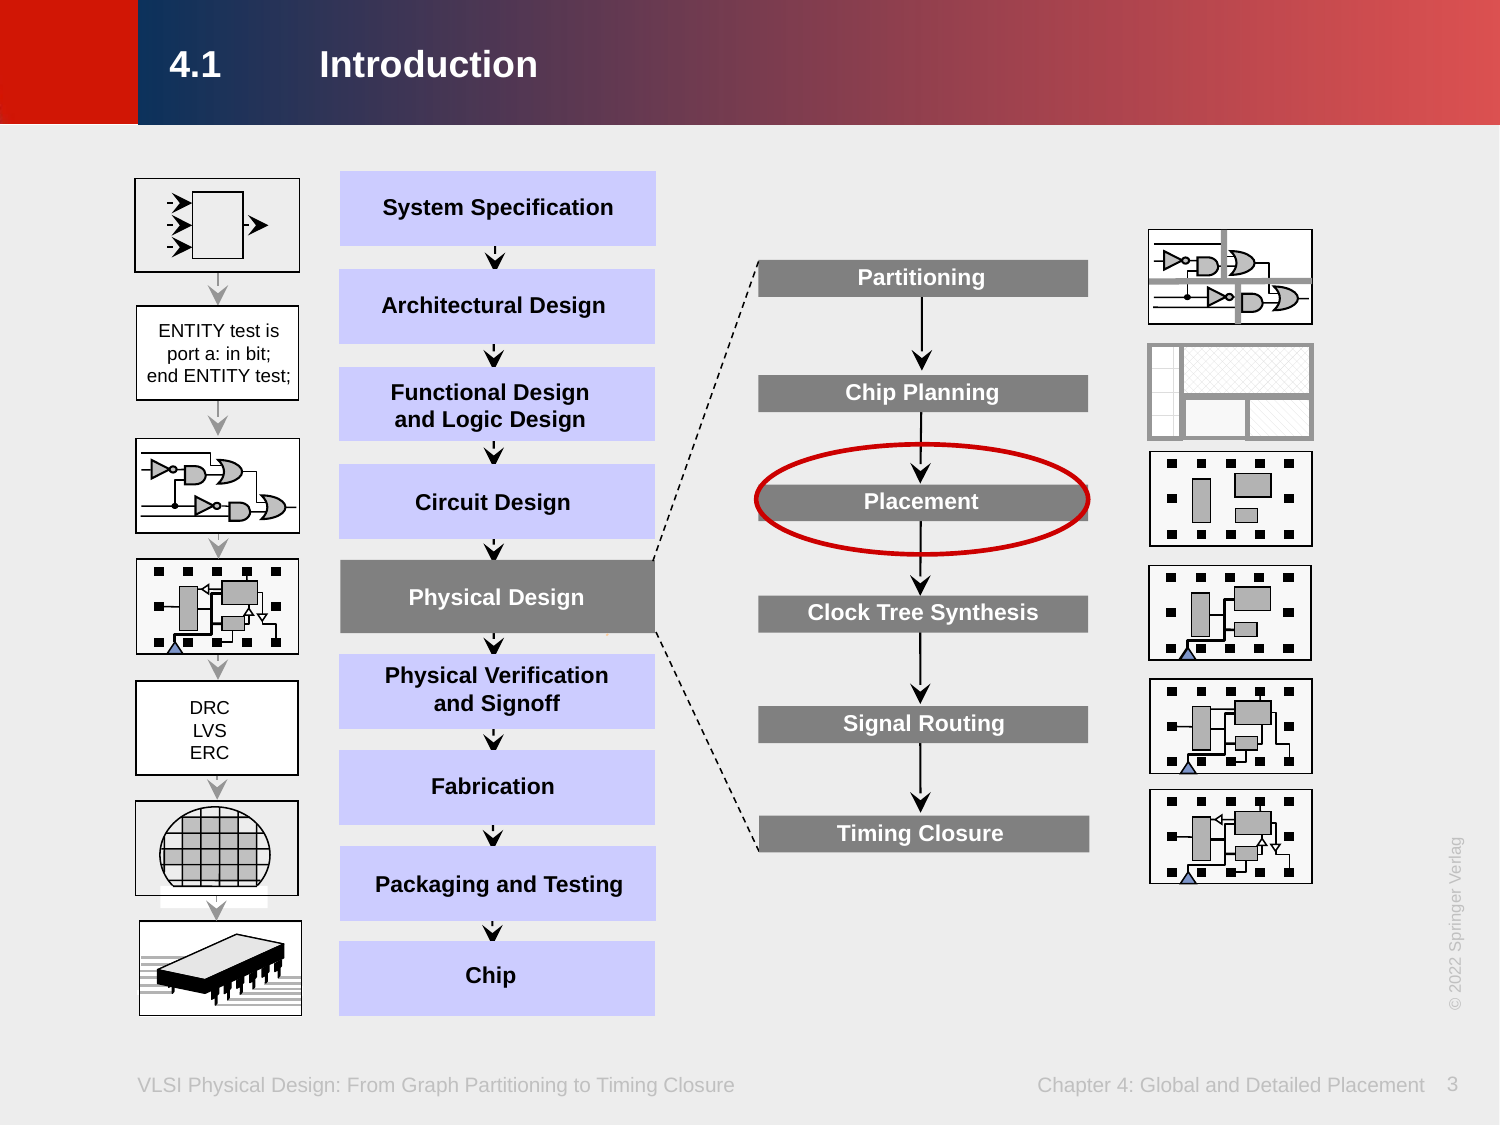

# 4.1	Introduction

System Specification

Partitioning

Architectural Design

ENTITY test is
port a: in bit;
end ENTITY test;

Functional Design
and Logic Design
Chip Planning

Placement
Circuit Design

Physical Design

Clock Tree Synthesis

Physical Verification
and Signoff

DRC
LVS
ERC

Signal Routing

Fabrication

Timing Closure

Packaging and Testing

© 2022 Springer Verlag

Chip
3